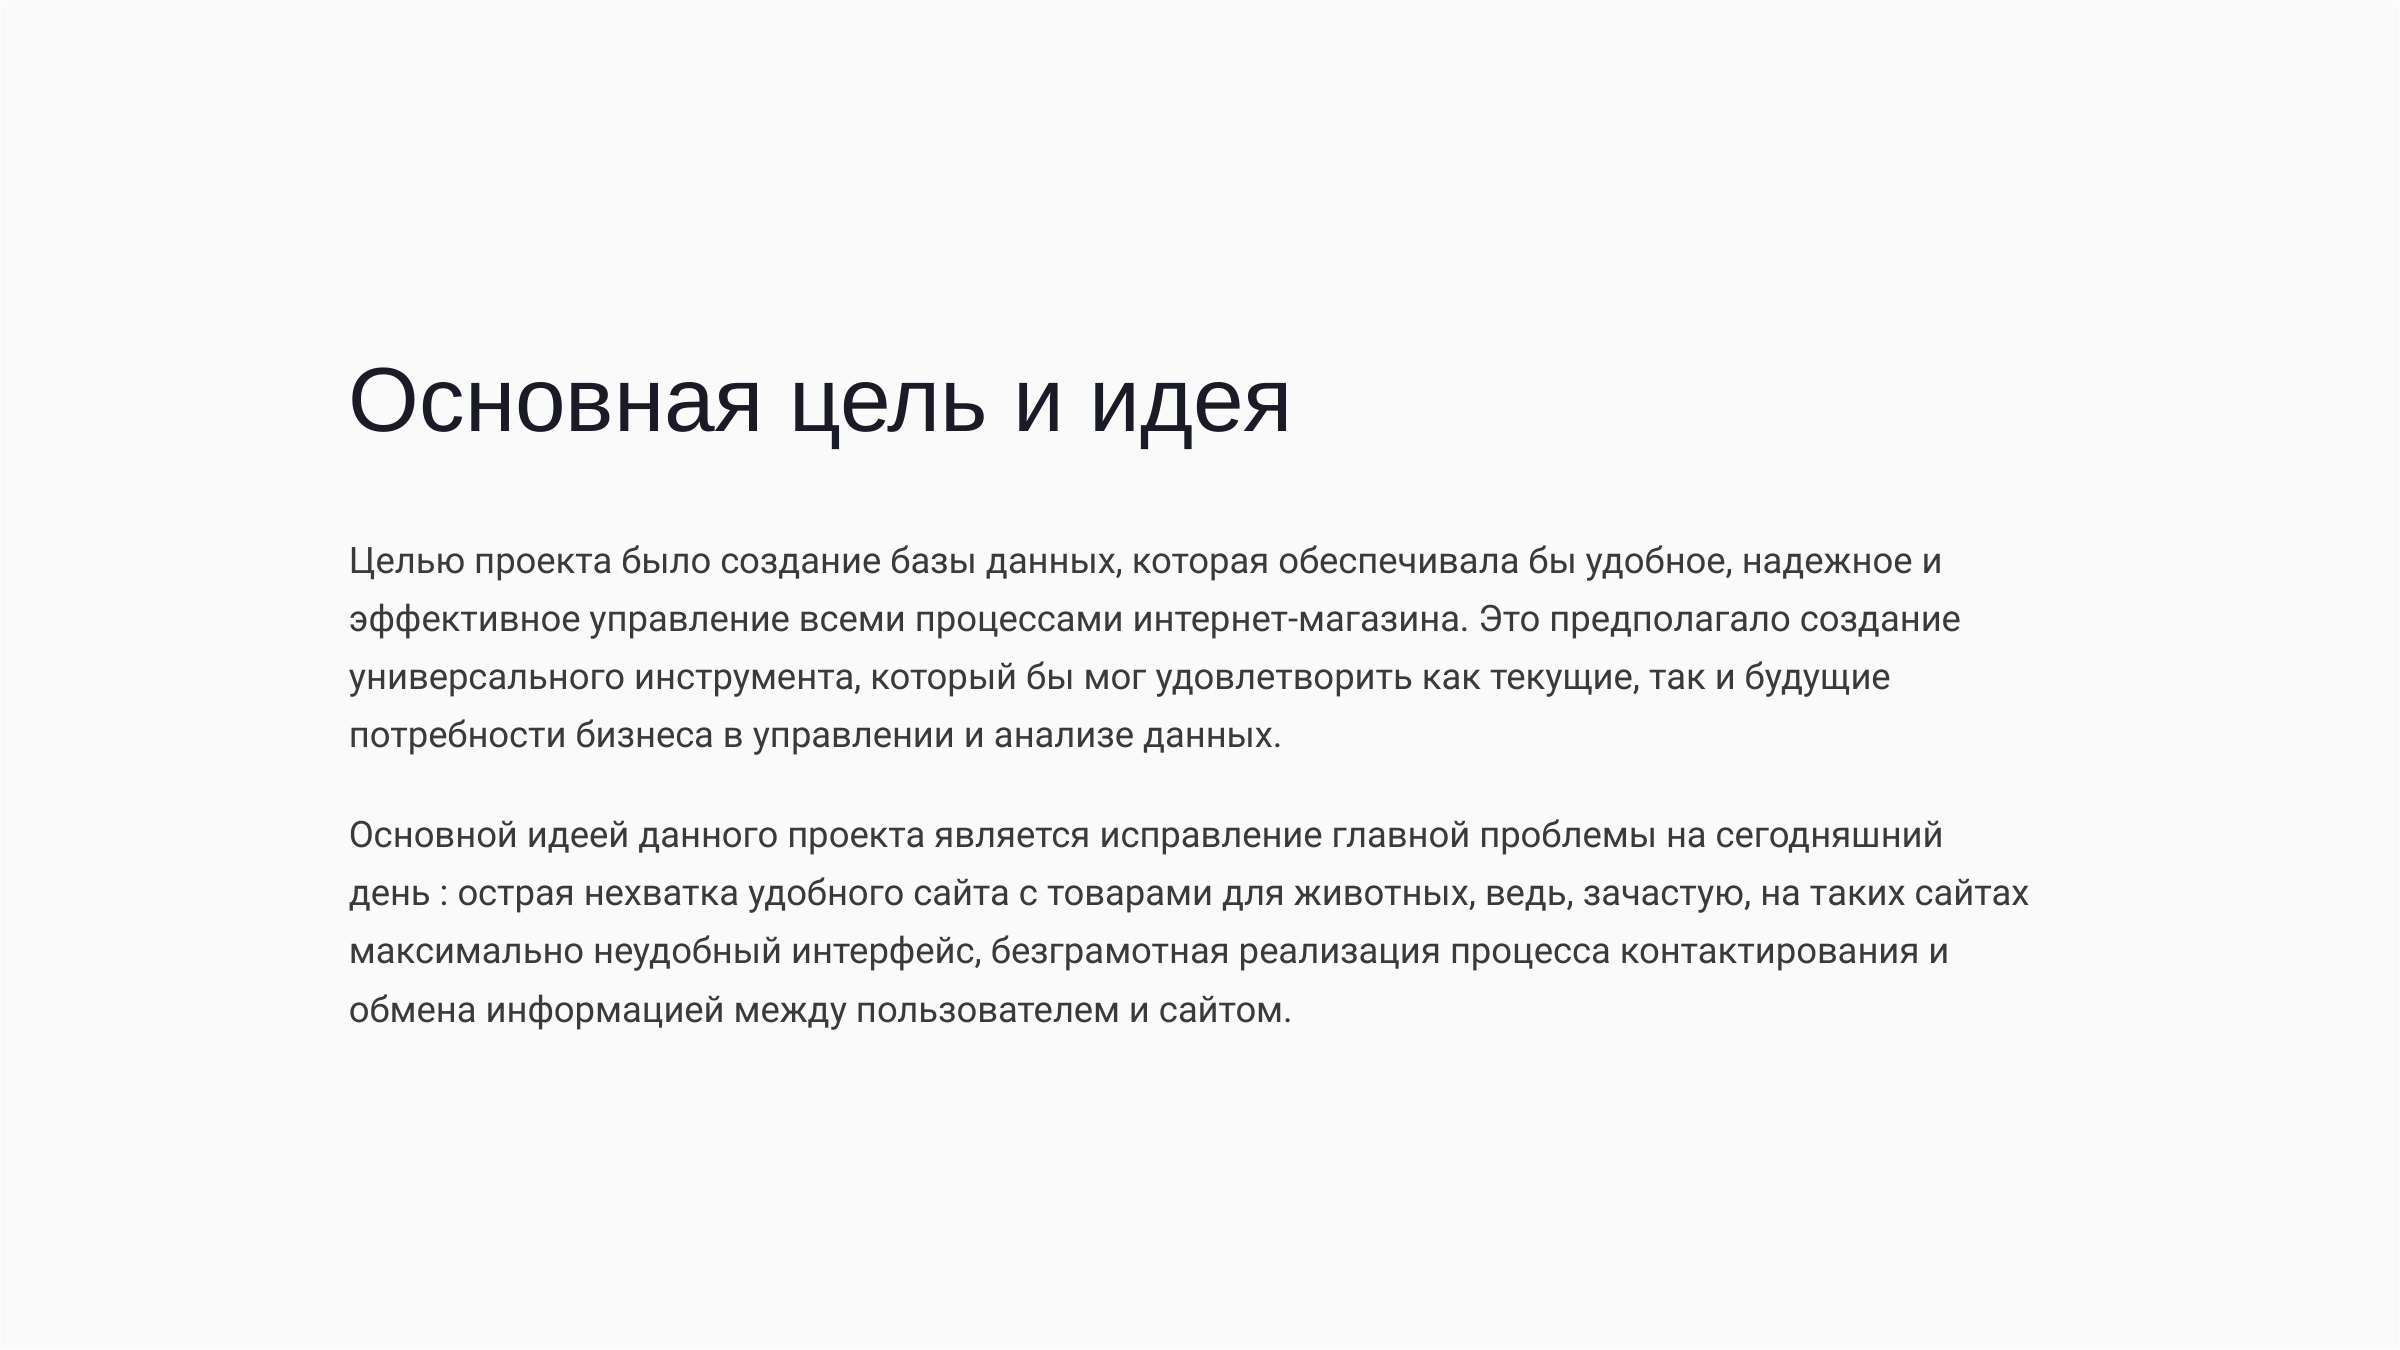

Основная цель и идея
Целью проекта было создание базы данных, которая обеспечивала бы удобное, надежное и эффективное управление всеми процессами интернет-магазина. Это предполагало создание универсального инструмента, который бы мог удовлетворить как текущие, так и будущие потребности бизнеса в управлении и анализе данных.
Основной идеей данного проекта является исправление главной проблемы на сегодняшний день : острая нехватка удобного сайта с товарами для животных, ведь, зачастую, на таких сайтах максимально неудобный интерфейс, безграмотная реализация процесса контактирования и обмена информацией между пользователем и сайтом.